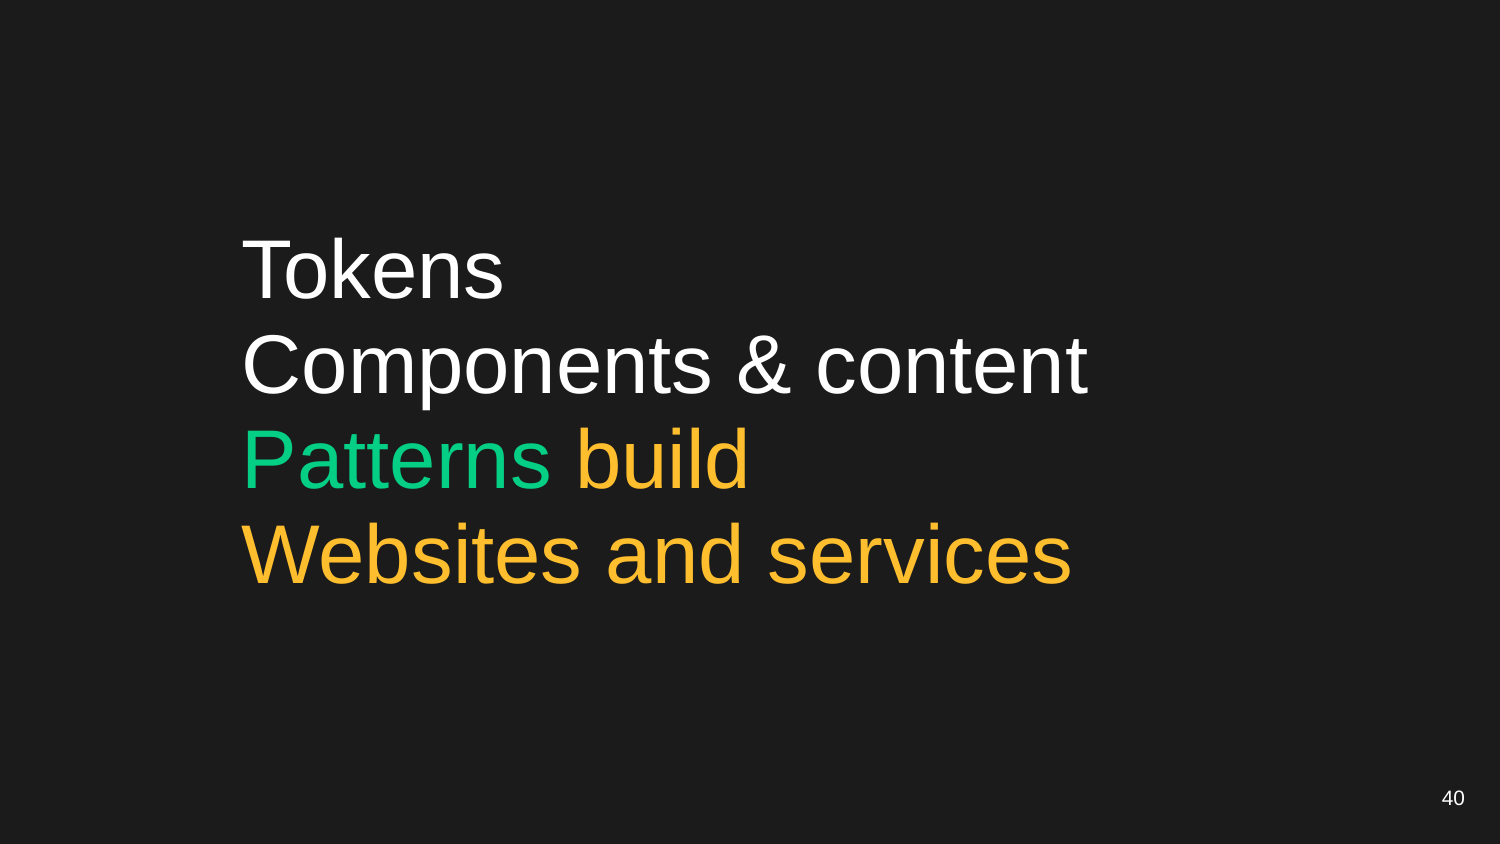

# Tokens
Components & content
Patterns build
Websites and services
40